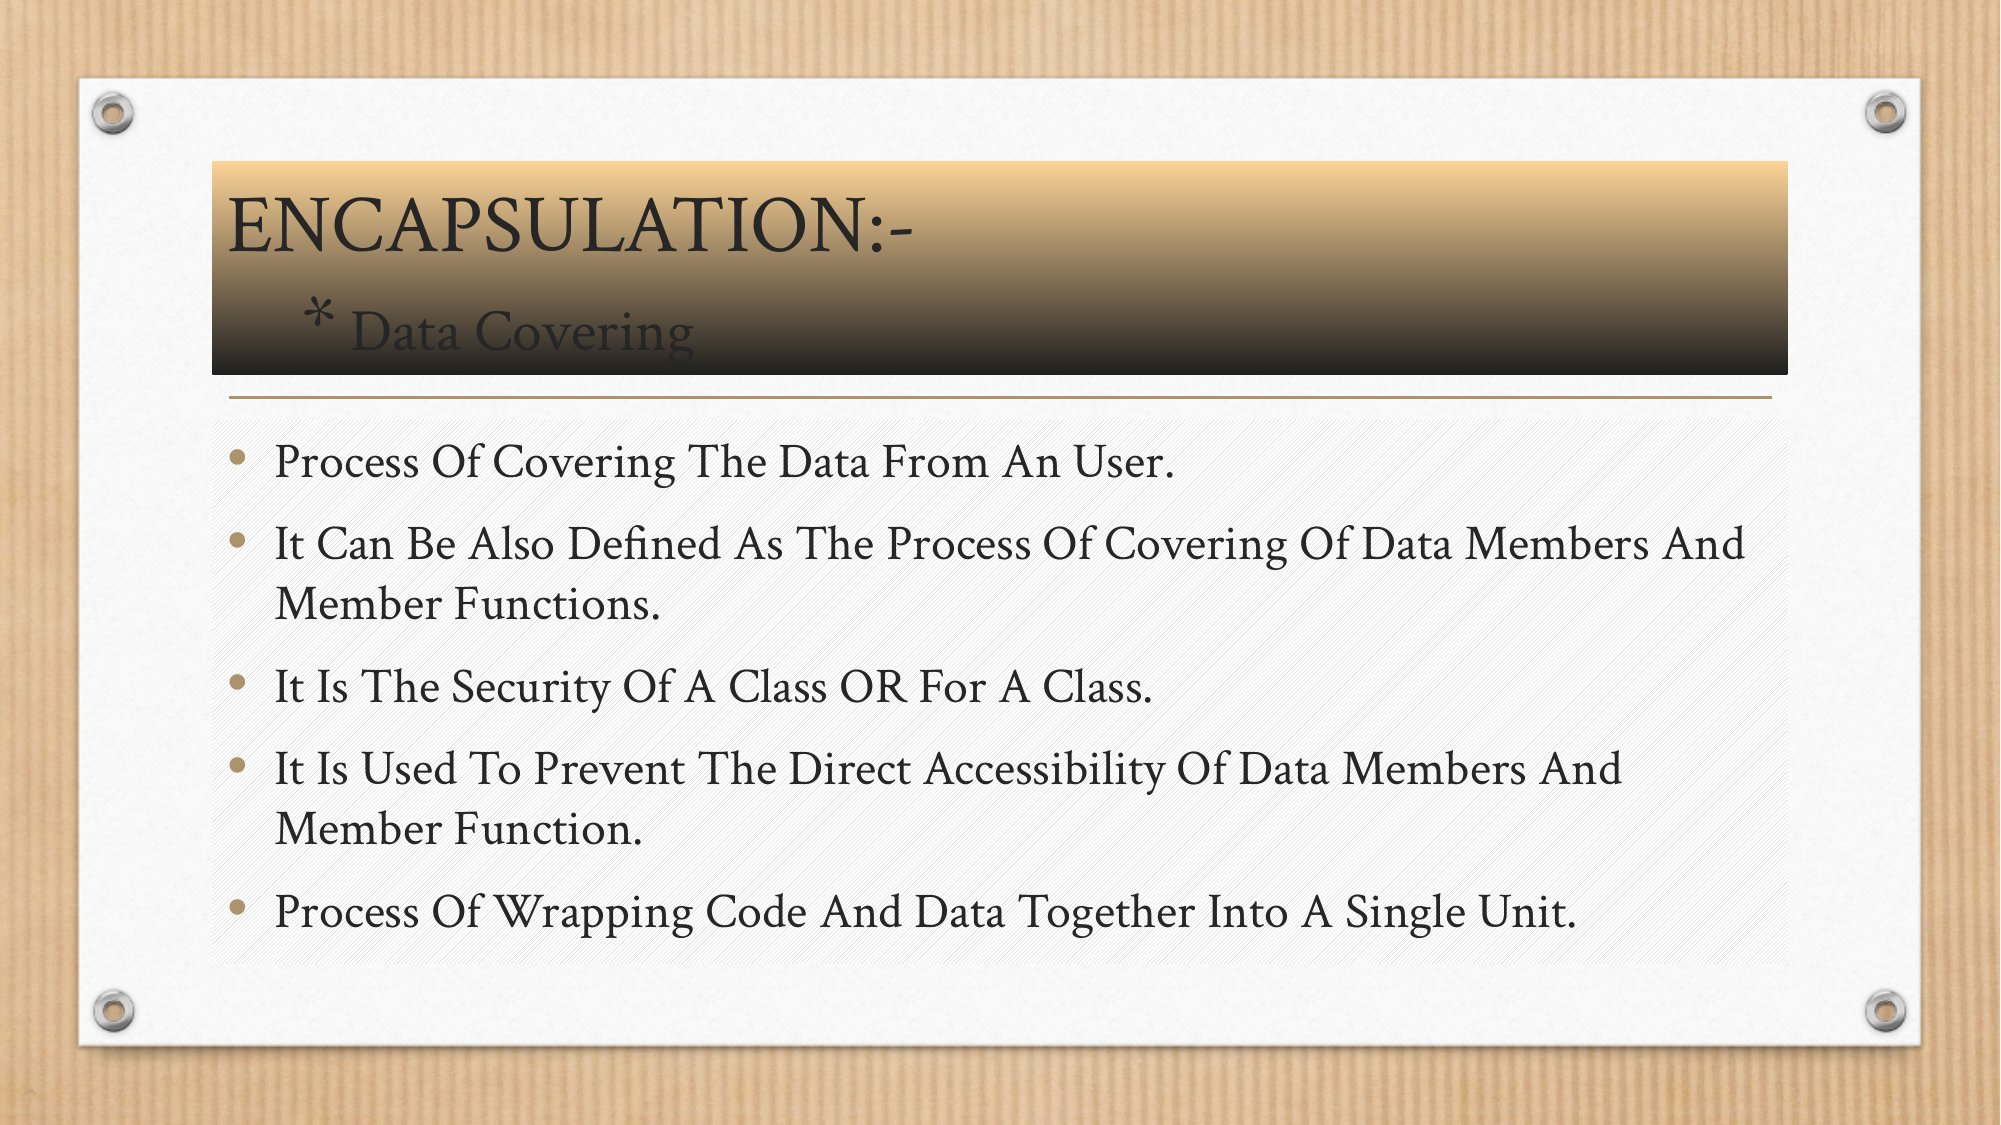

# ENCAPSULATION:- * Data Covering
Process Of Covering The Data From An User.
It Can Be Also Defined As The Process Of Covering Of Data Members And Member Functions.
It Is The Security Of A Class OR For A Class.
It Is Used To Prevent The Direct Accessibility Of Data Members And Member Function.
Process Of Wrapping Code And Data Together Into A Single Unit.